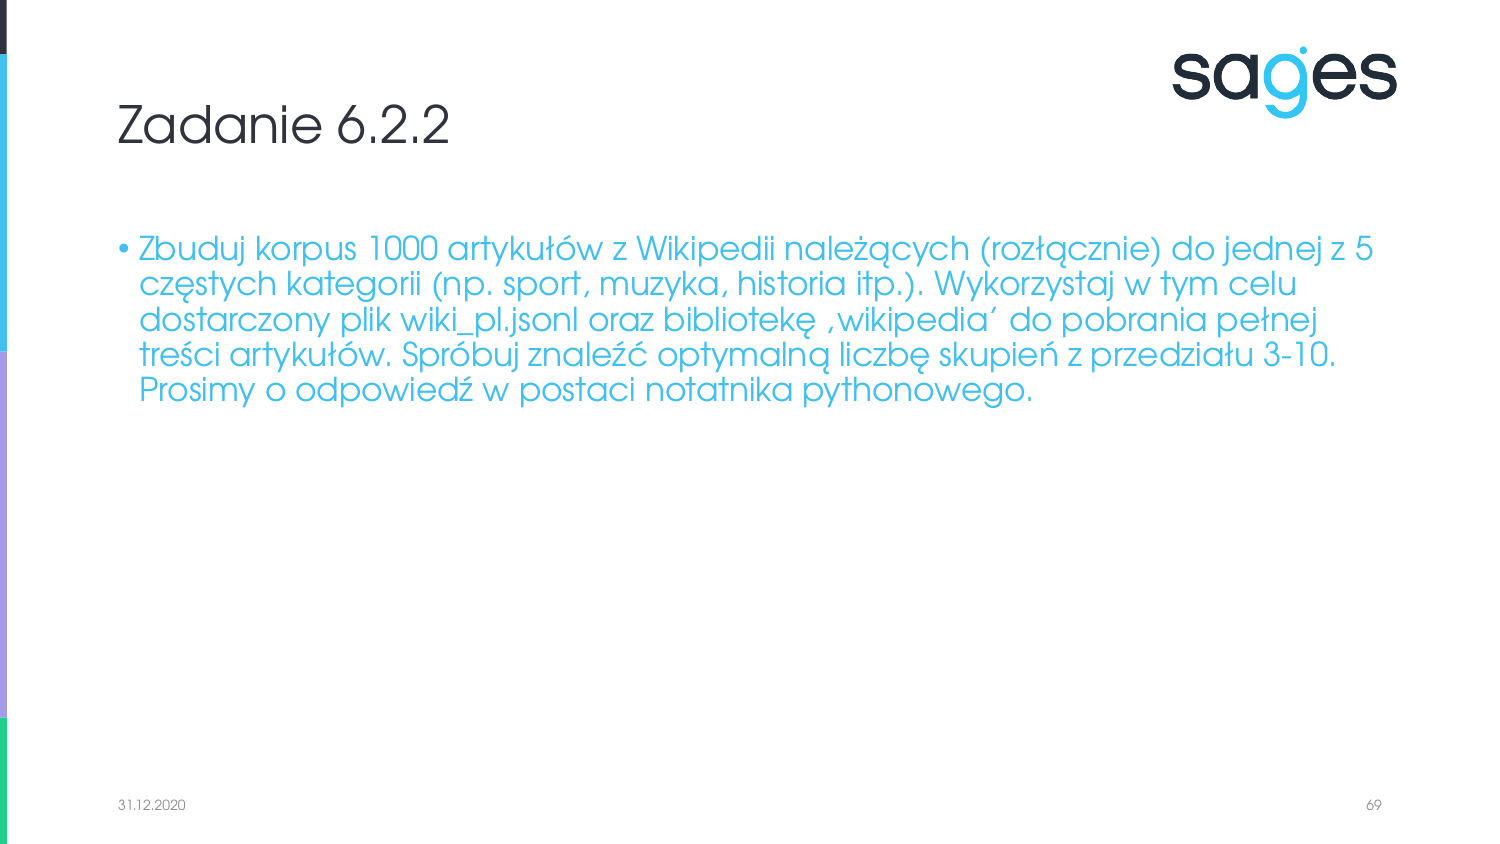

# Zadanie 6.2.2
Zbuduj korpus 1000 artykułów z Wikipedii należących (rozłącznie) do jednej z 5 częstych kategorii (np. sport, muzyka, historia itp.). Wykorzystaj w tym celu dostarczony plik wiki_pl.jsonl oraz bibliotekę ‚wikipedia’ do pobrania pełnej treści artykułów. Spróbuj znaleźć optymalną liczbę skupień z przedziału 3-10. Prosimy o odpowiedź w postaci notatnika pythonowego.
31.12.2020
69